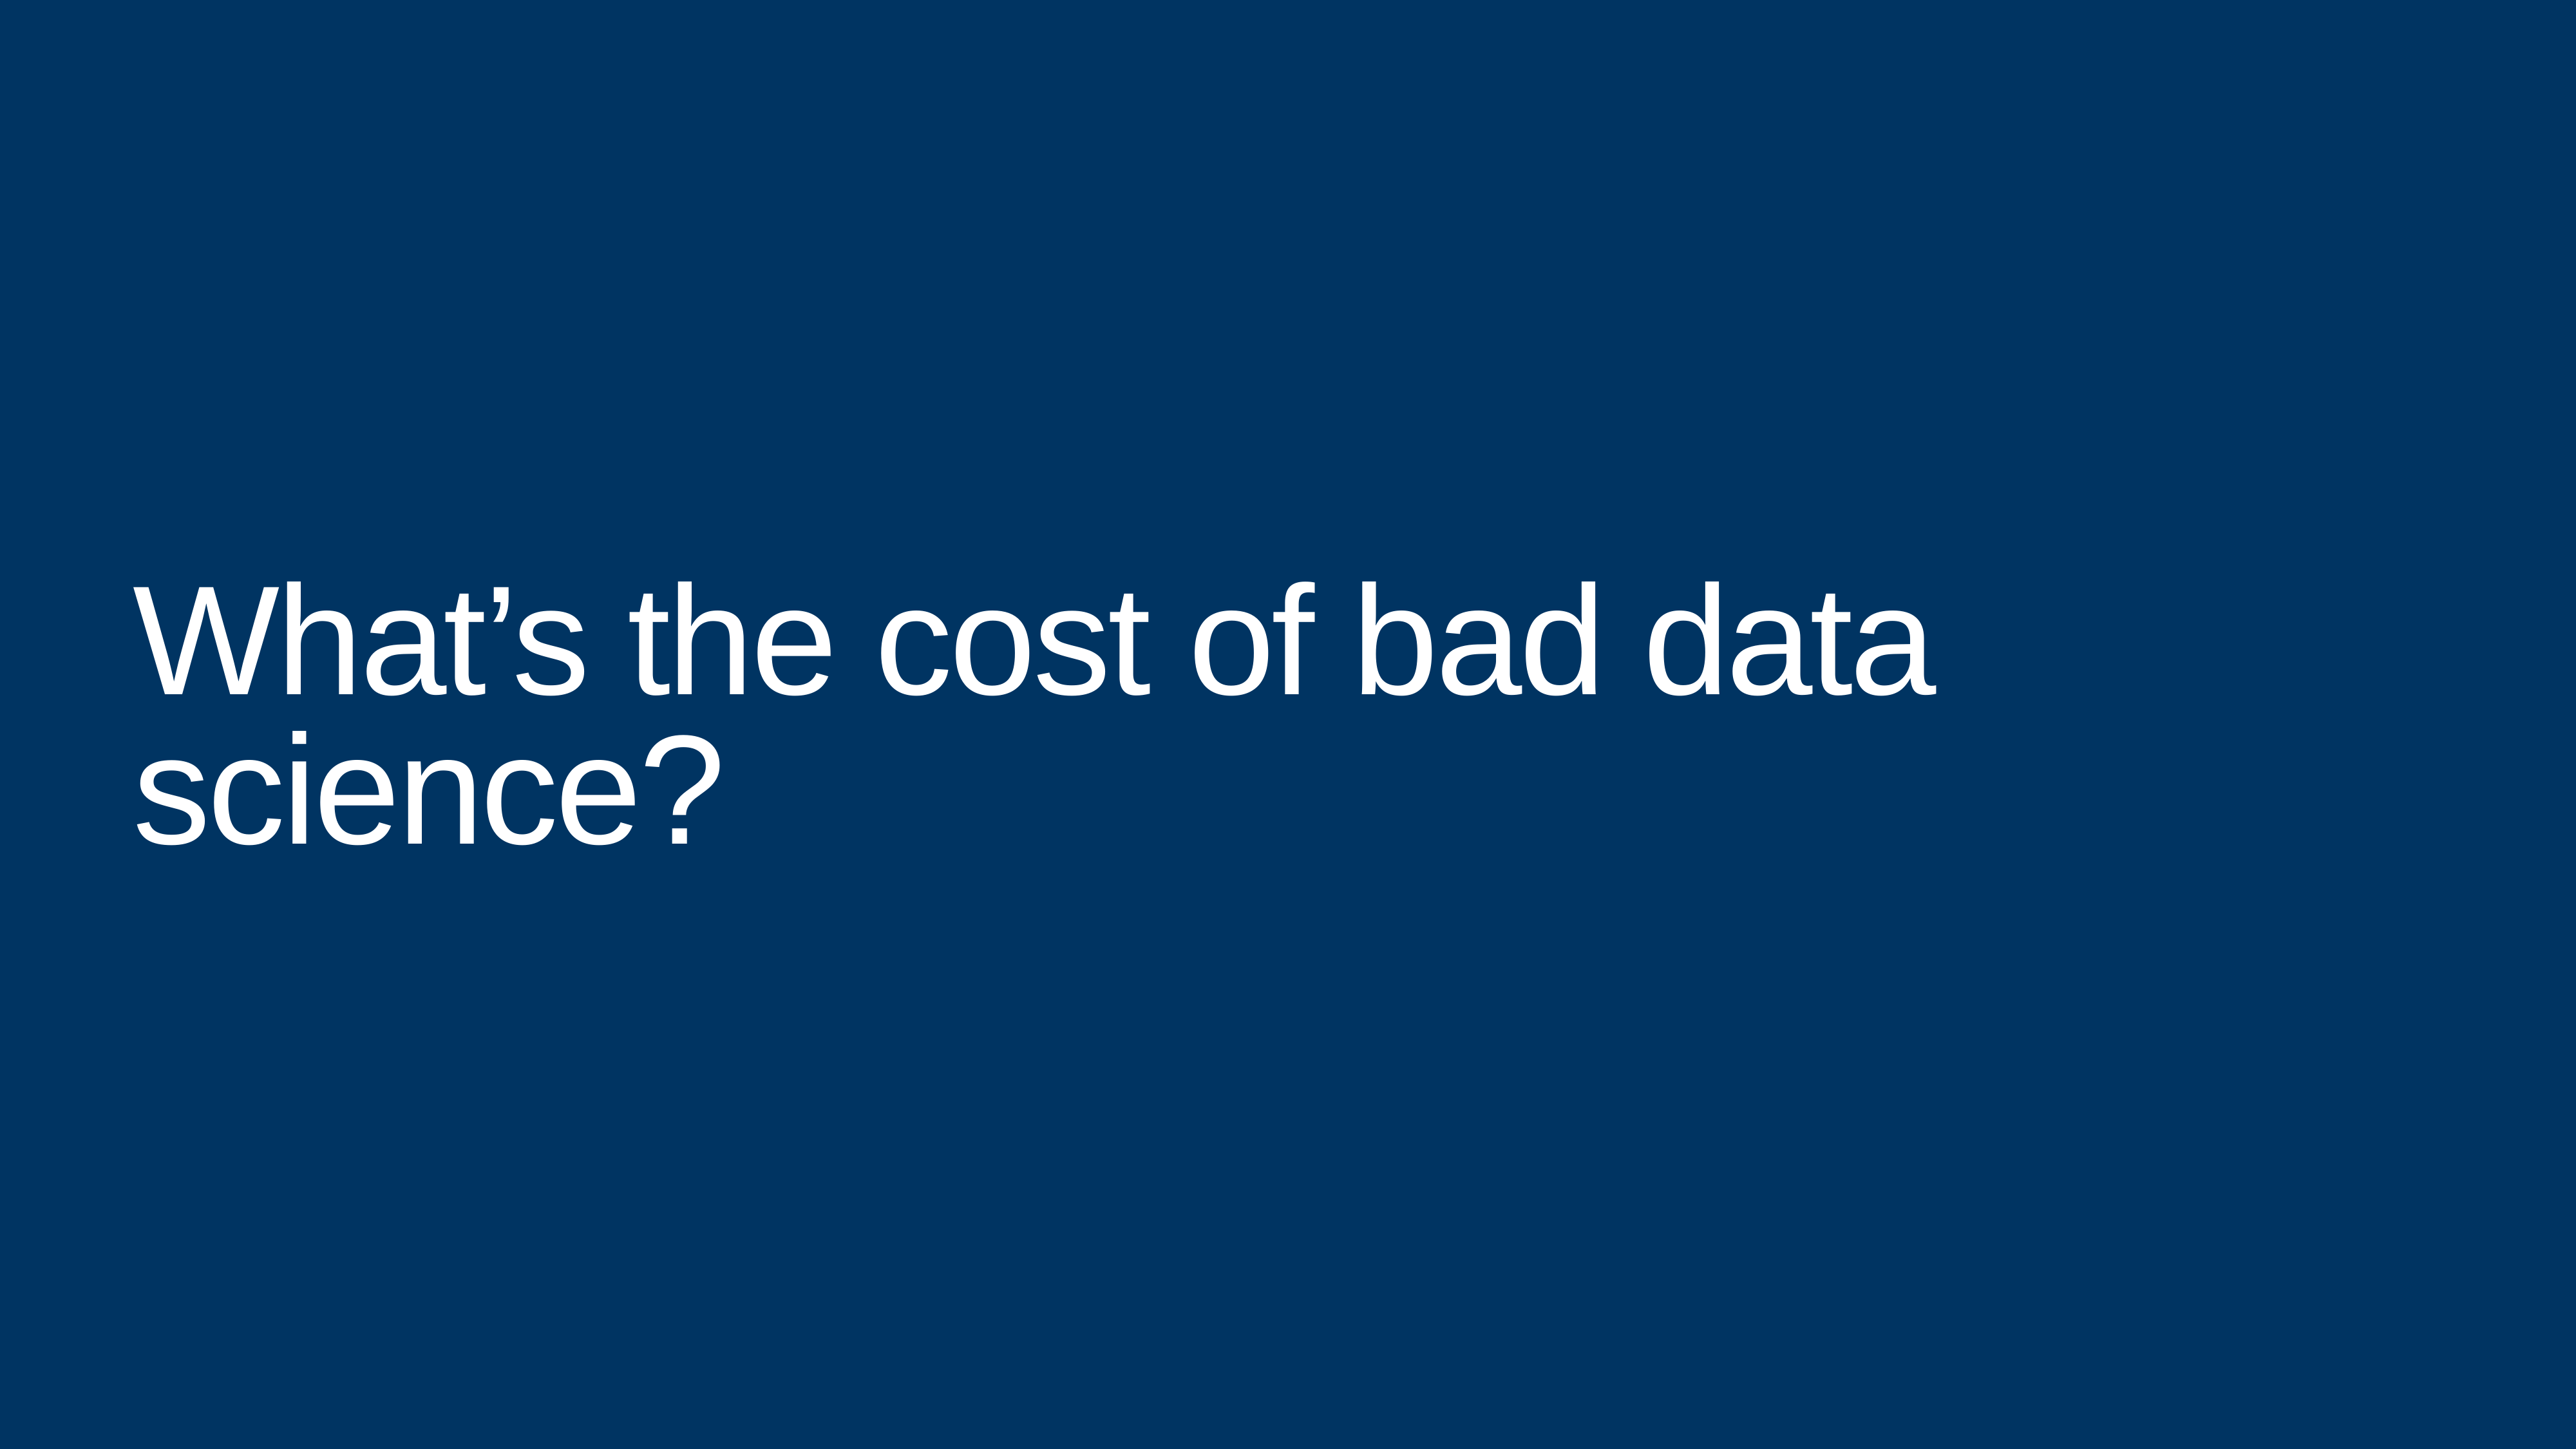

# What’s the cost of bad data science?